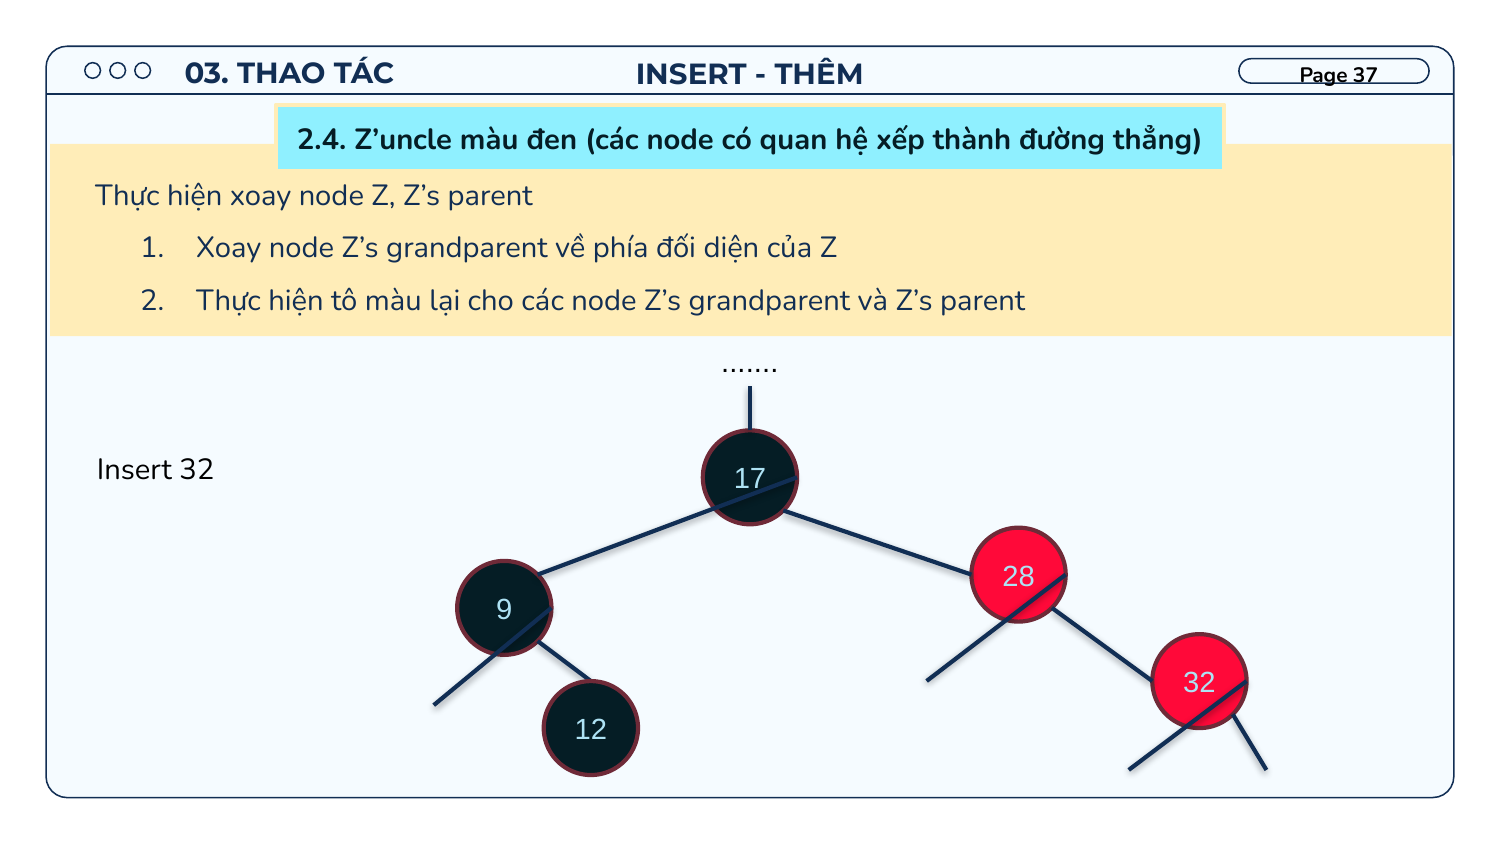

03. THAO TÁC
INSERT - THÊM
Page 37
2.4. Z’uncle màu đen (các node có quan hệ xếp thành đường thẳng)
Thực hiện xoay node Z, Z’s parent
Xoay node Z’s grandparent về phía đối diện của Z
Thực hiện tô màu lại cho các node Z’s grandparent và Z’s parent
.......
17
Insert 32
28
9
32
12